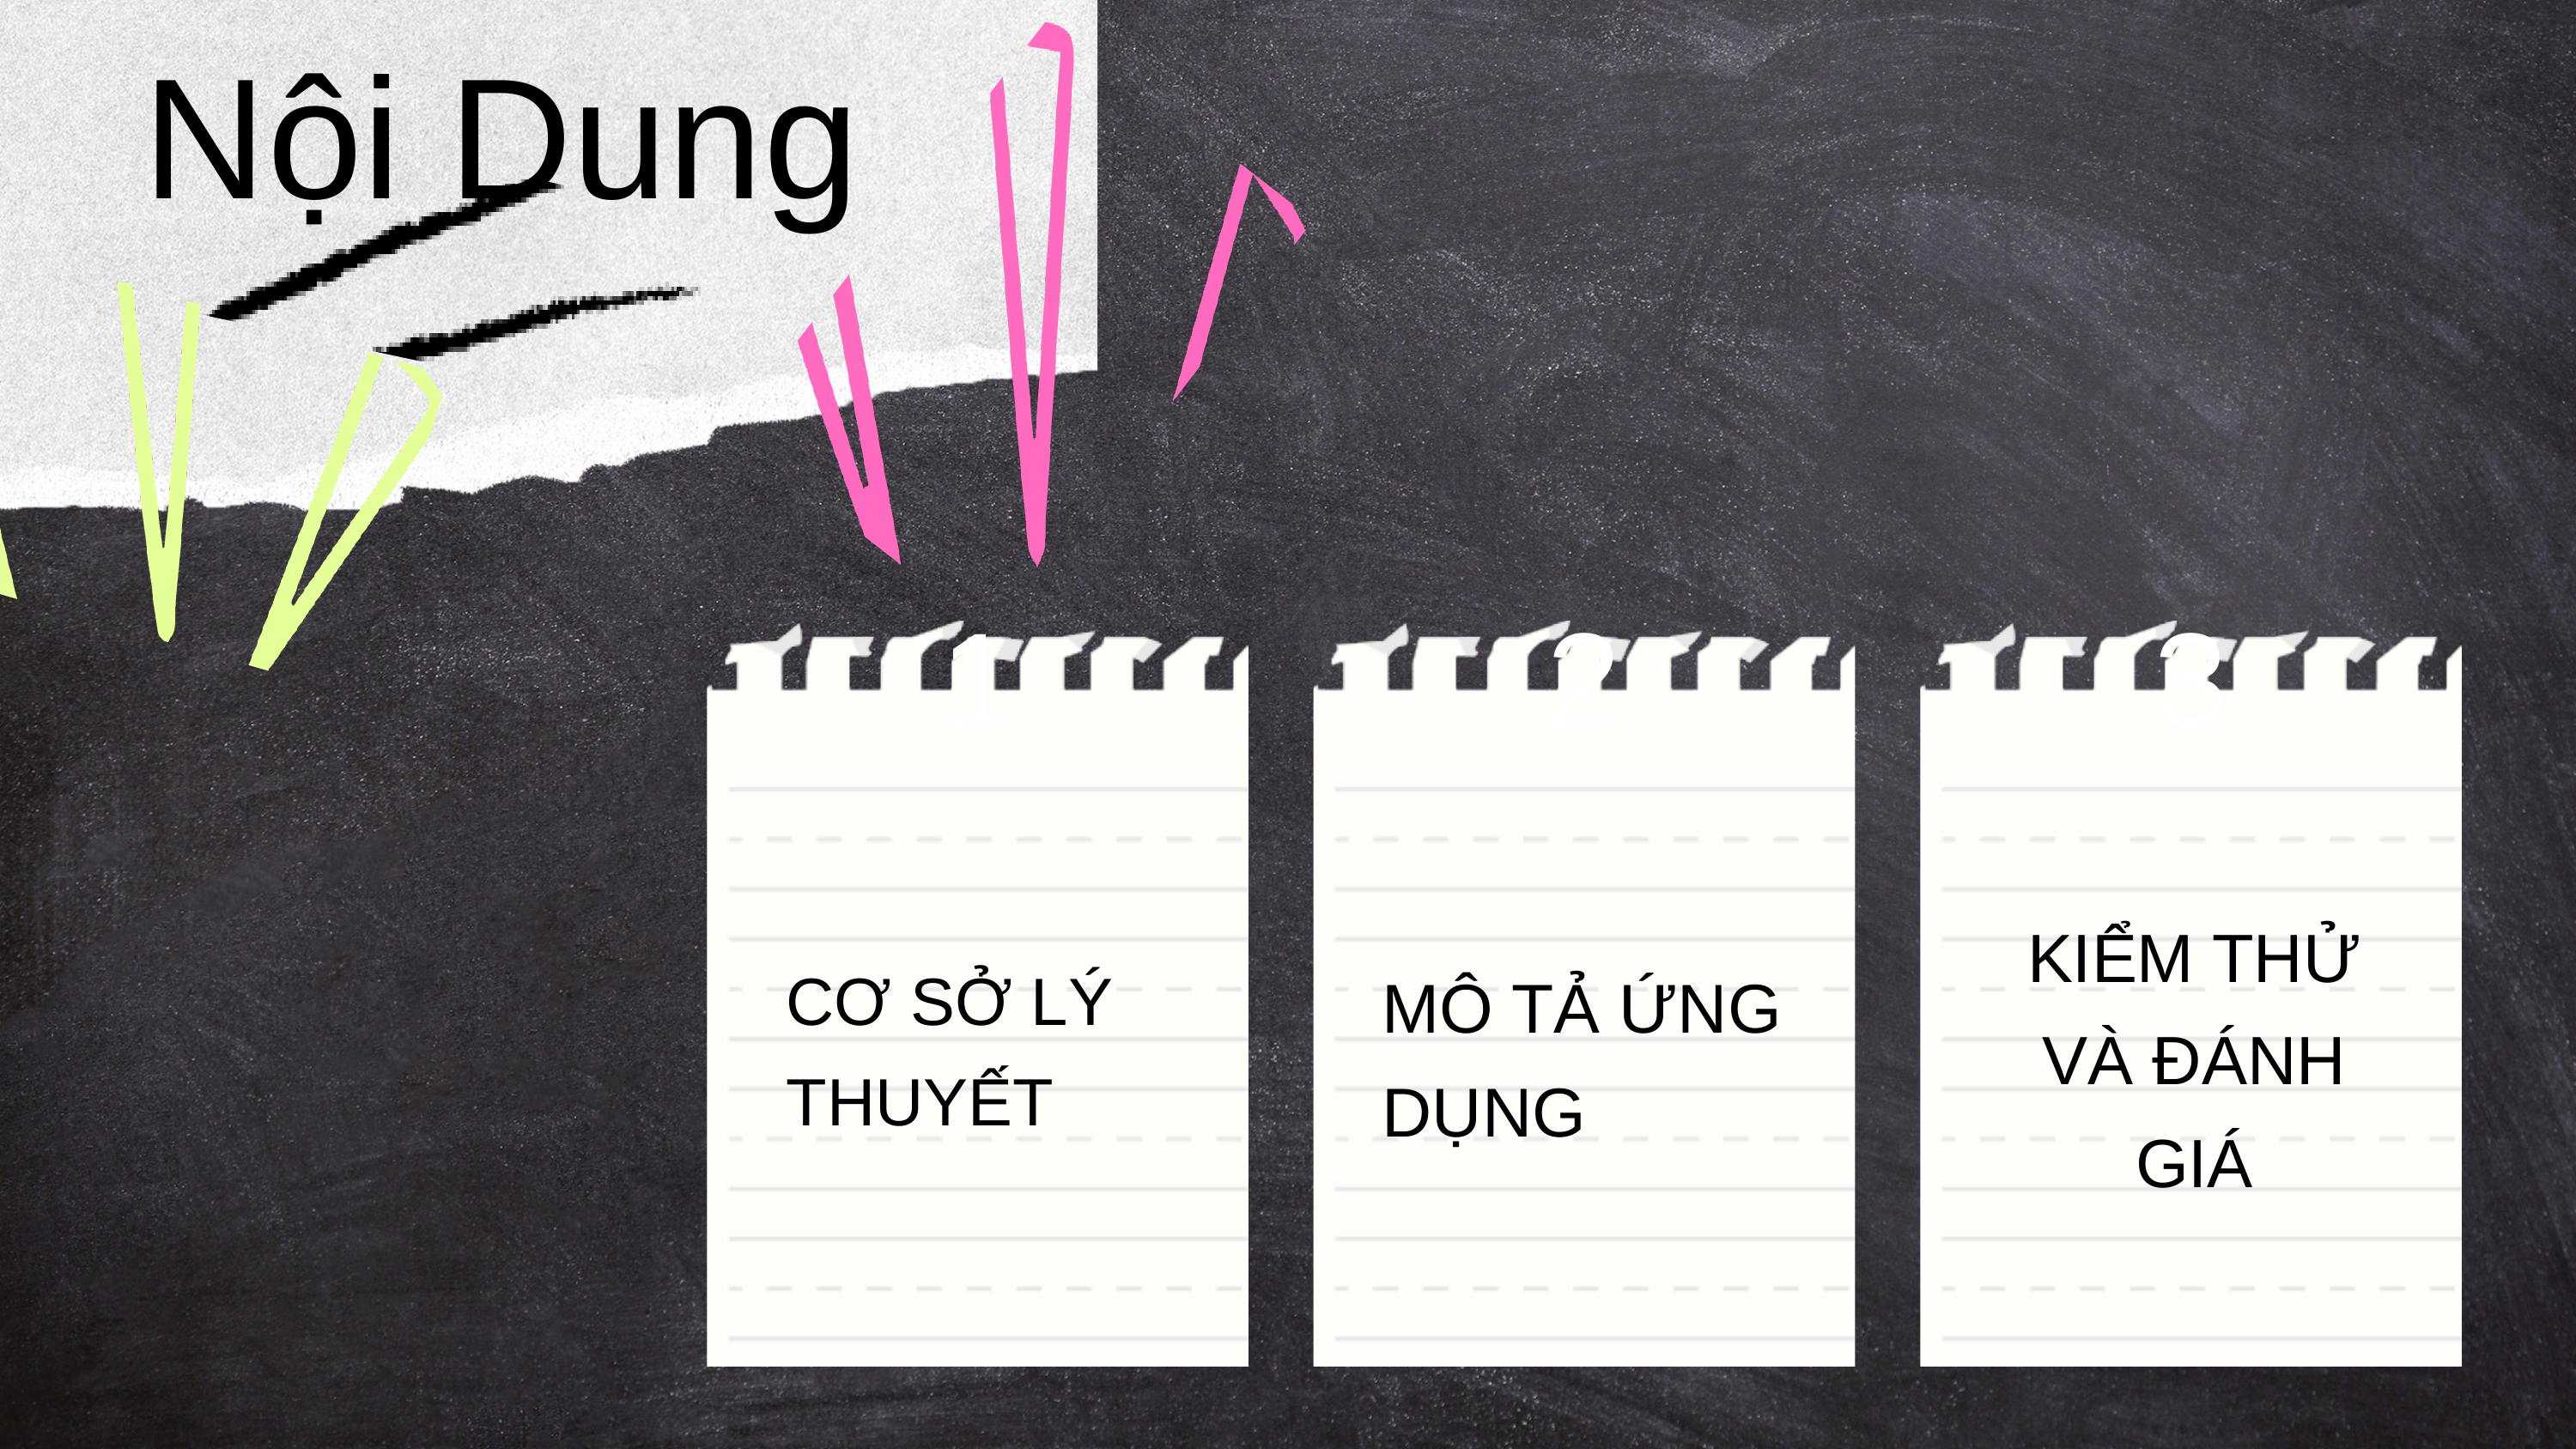

Nội Dung

1
2
3

MÔ TẢ ỨNG DỤNG

CƠ SỞ LÝ THUYẾT

KIỂM THỬ VÀ ĐÁNH GIÁ